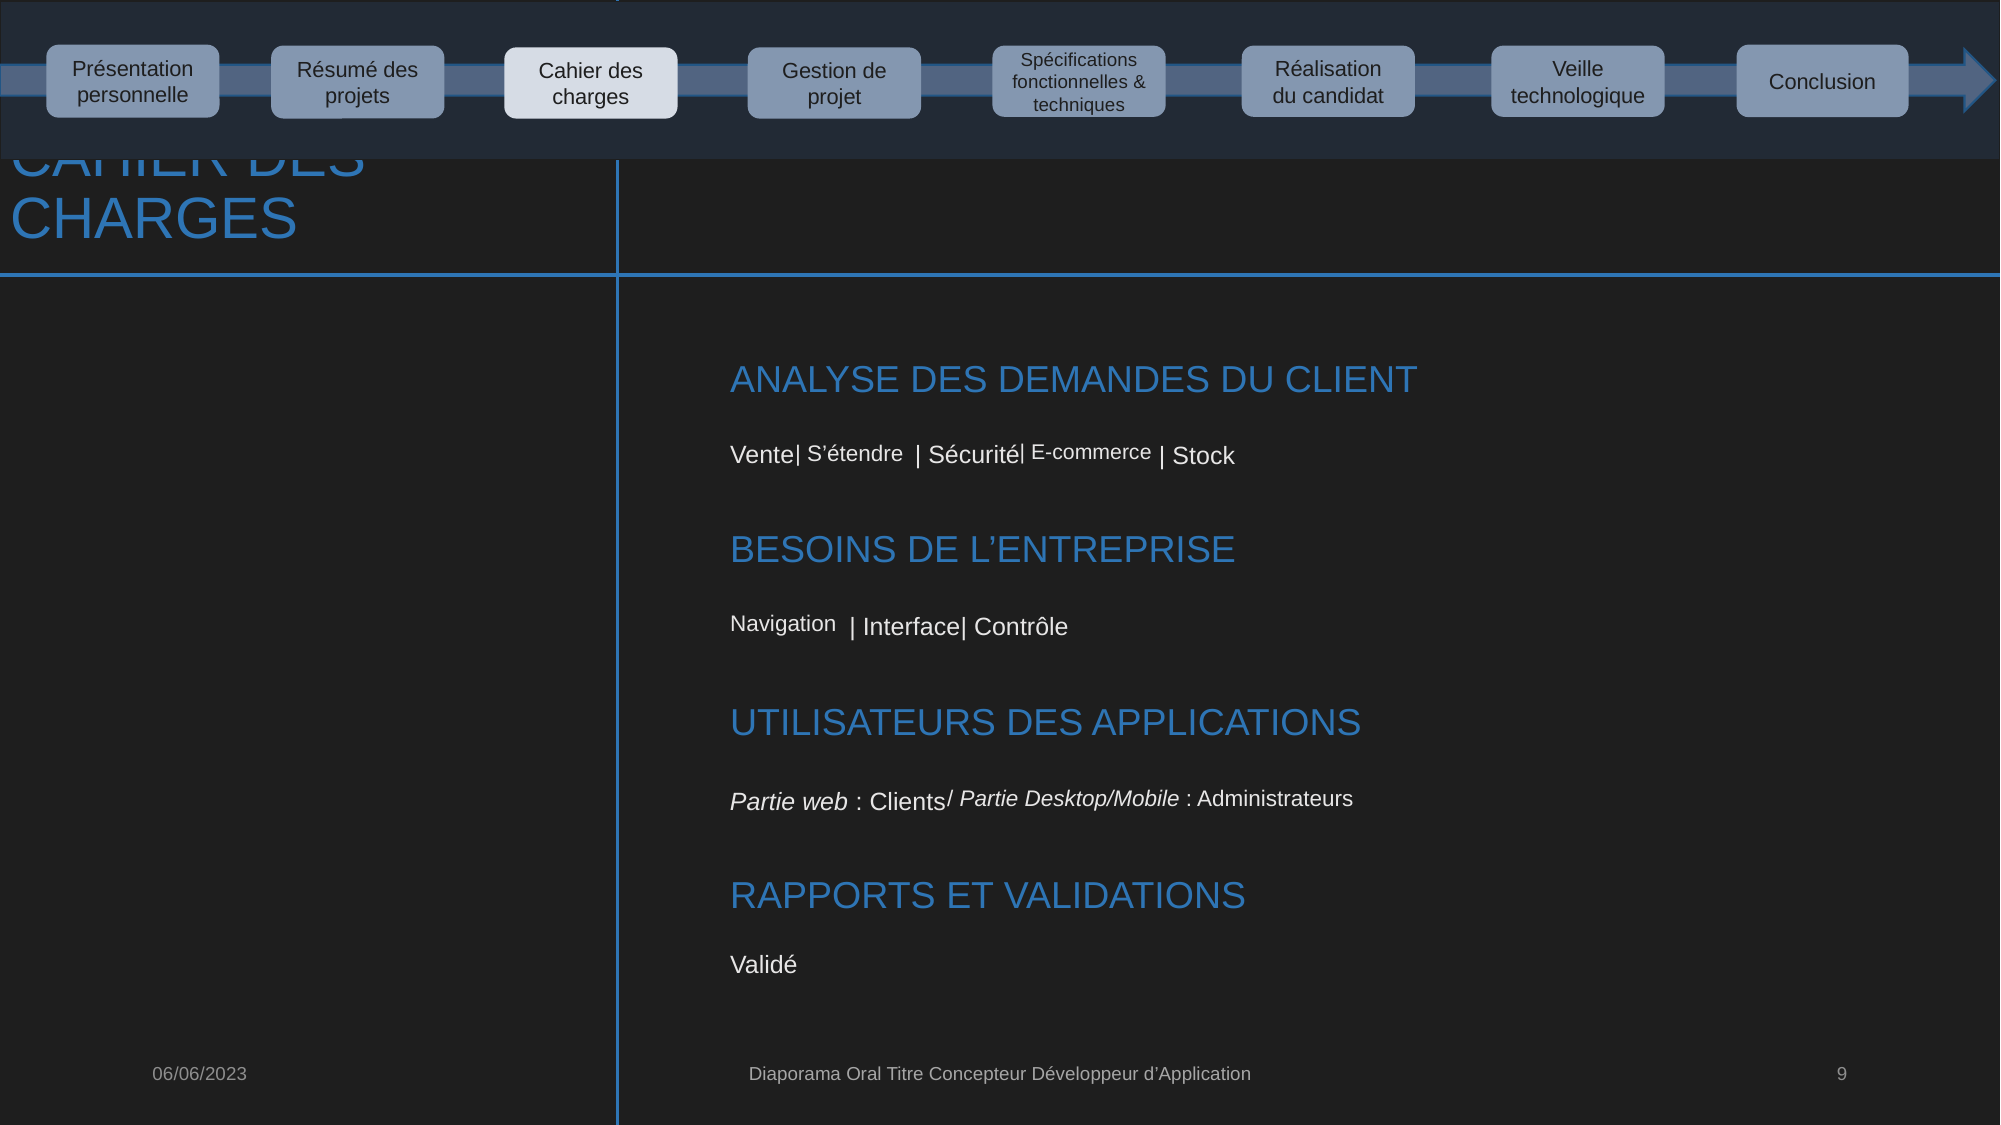

Présentation personnelle
Conclusion
Résumé des projets
Réalisation du candidat
Veille technologique
Cahier des charges
Gestion de projet

Spécifications fonctionnelles & techniques
# Cahier des charges
Analyse des demandes du client
| Sécurité
Vente
| Stock
| S’étendre
| E-commerce
Besoins de l’entreprise
Navigation
| Interface
| Contrôle
Utilisateurs des applications
Partie web : Clients
/ Partie Desktop/Mobile : Administrateurs
rapports et validations
Validé
06/06/2023
Diaporama Oral Titre Concepteur Développeur d’Application
9